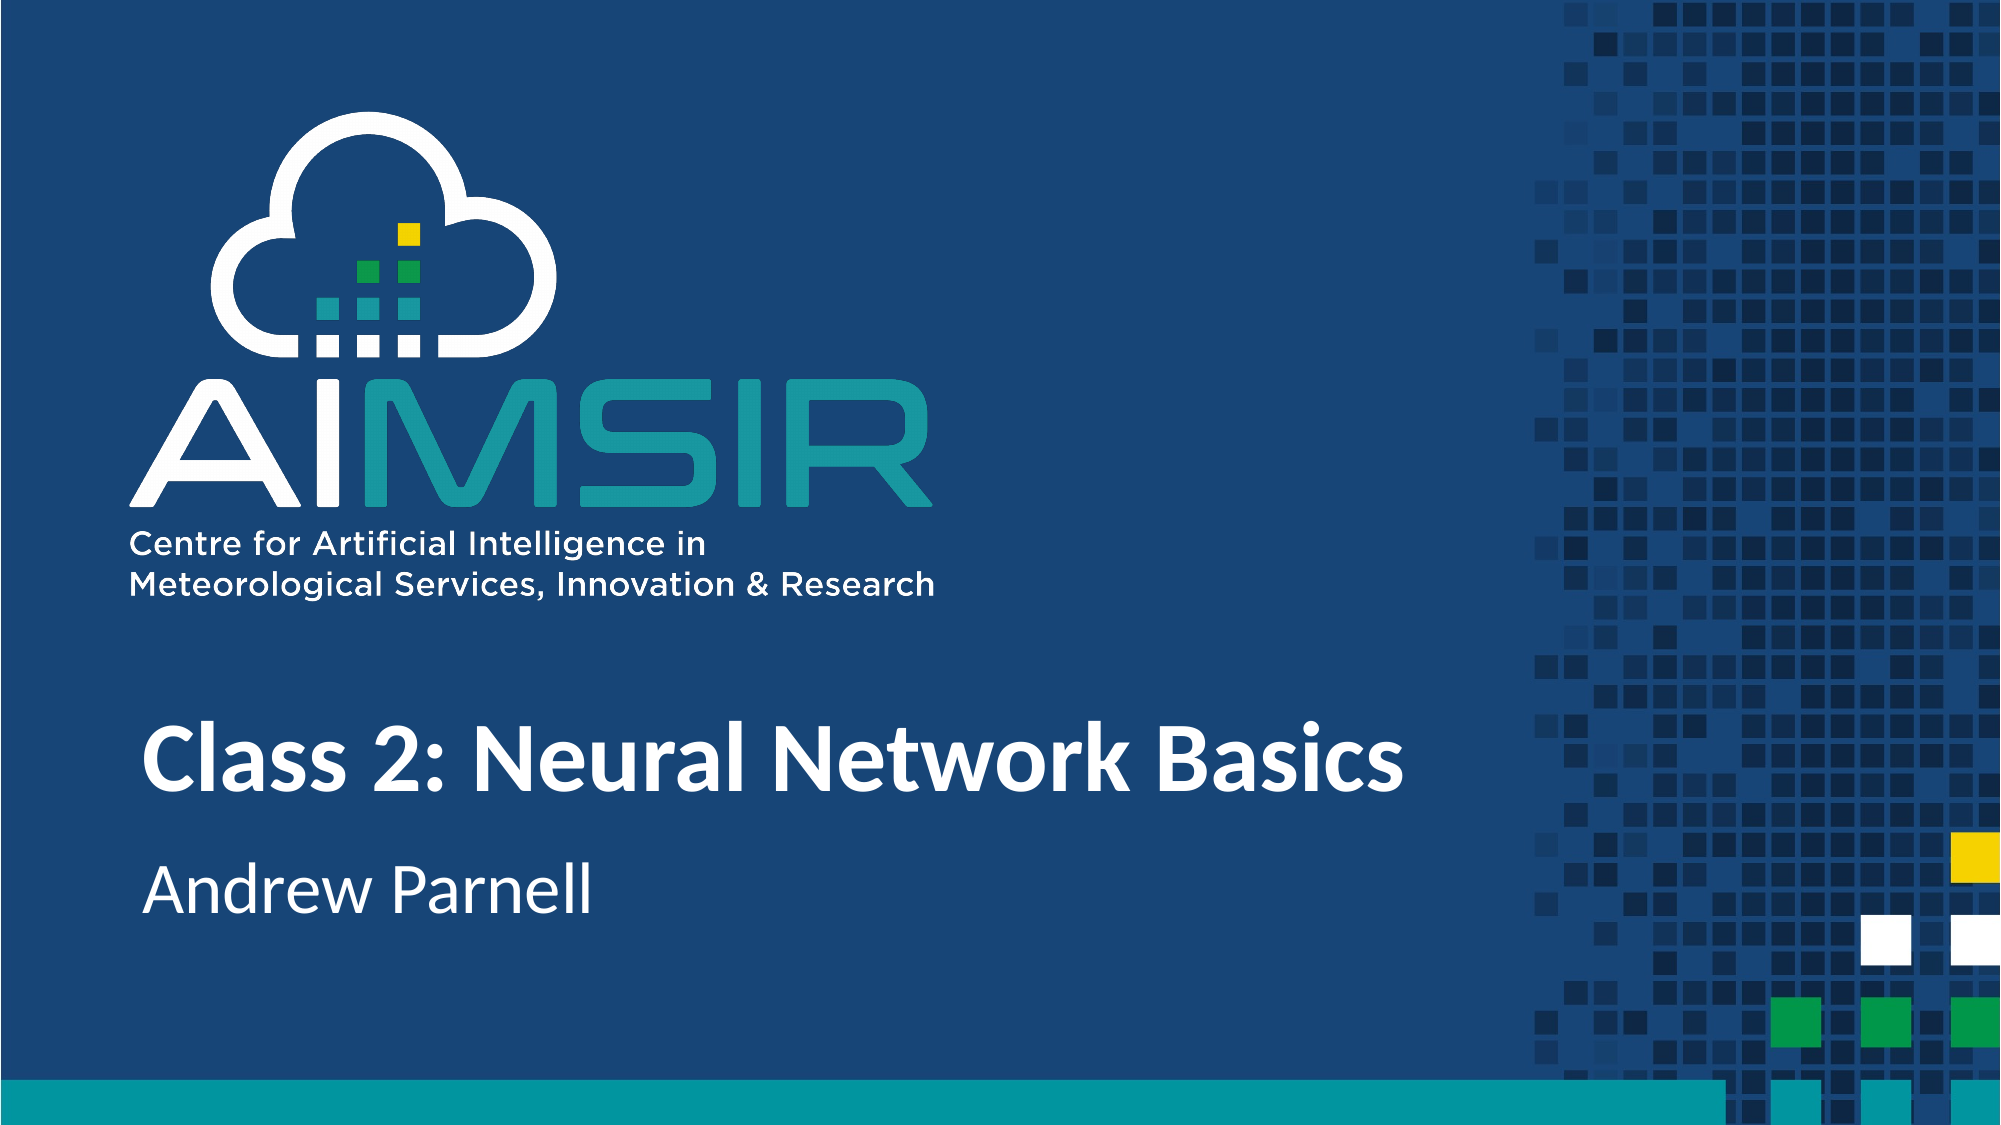

# Class 2: Neural Network Basics
Andrew Parnell